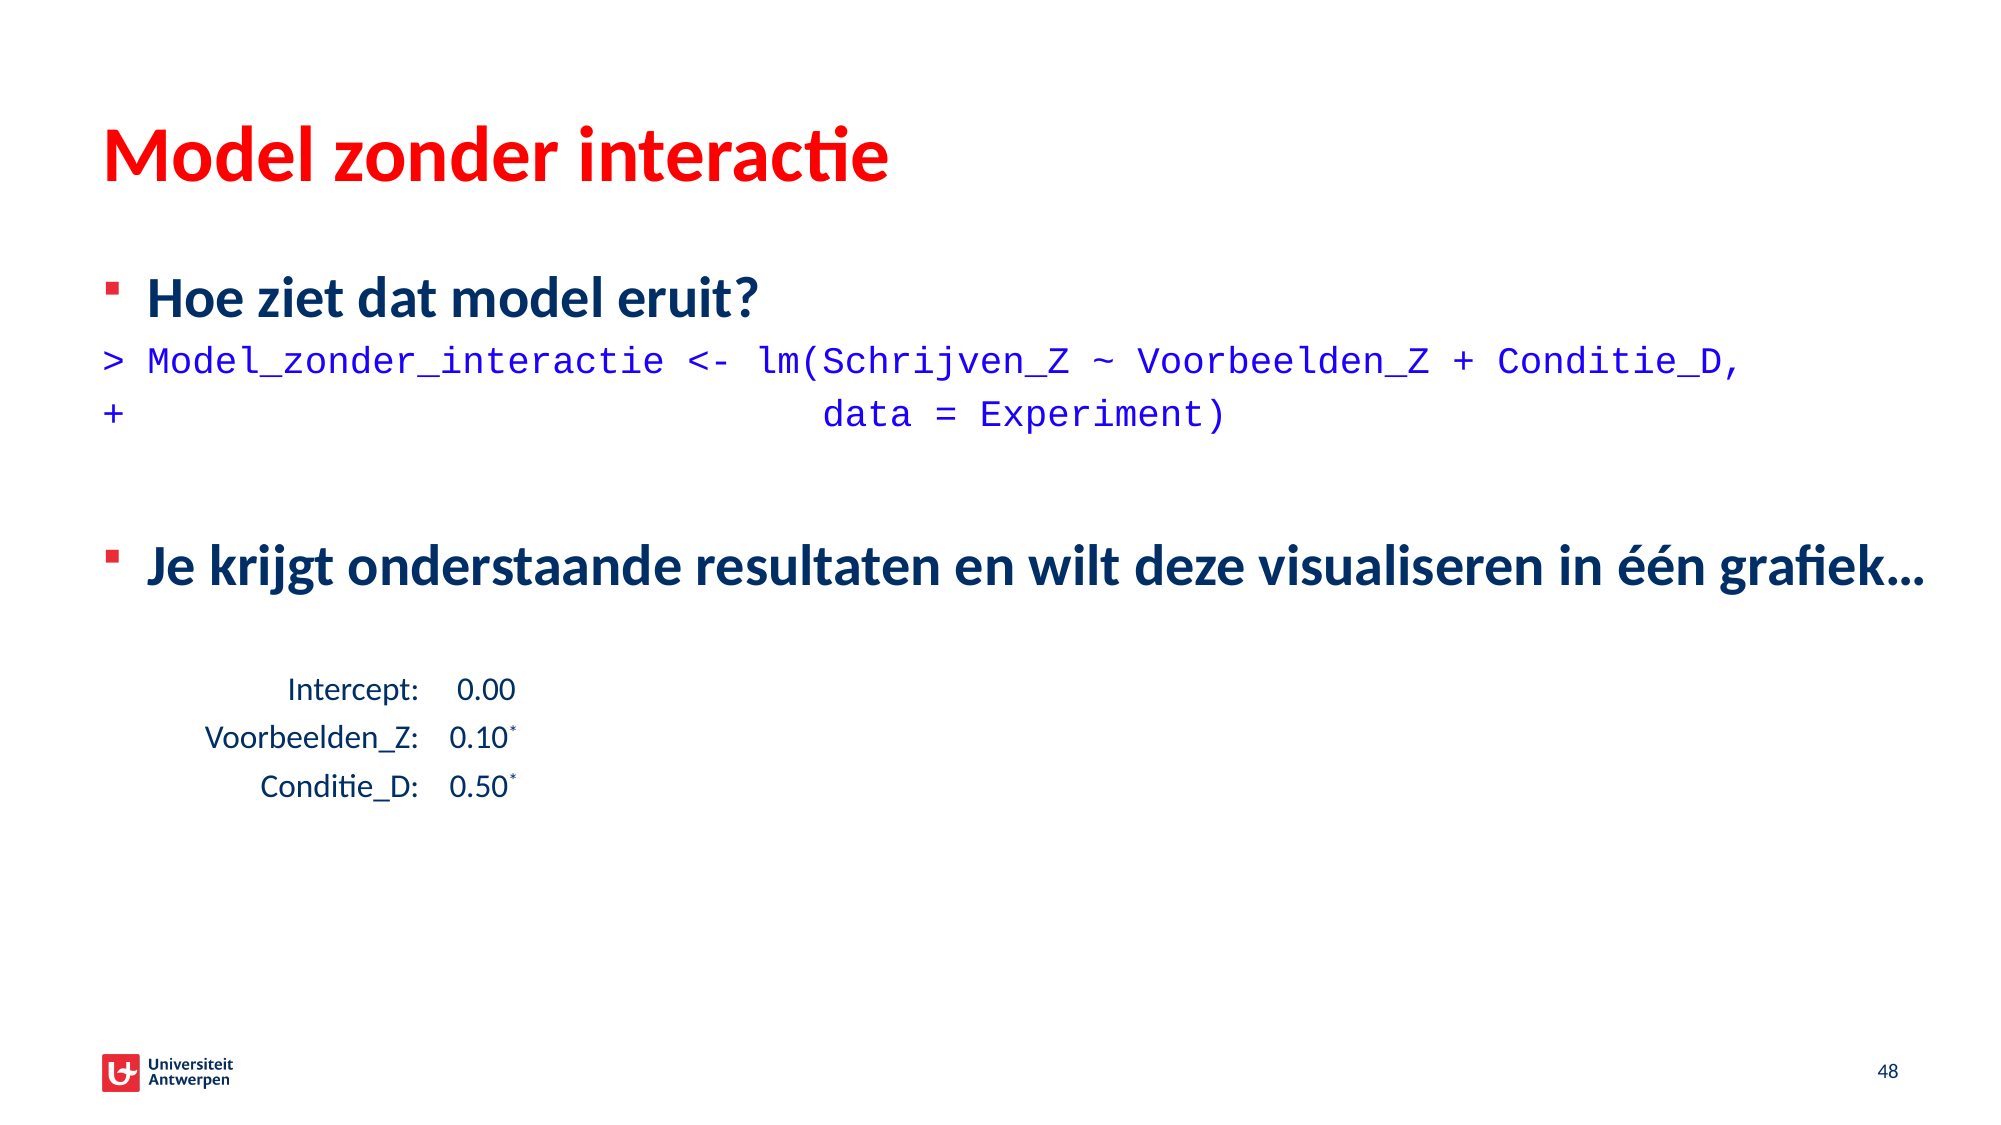

# Model zonder interactie
Hoe ziet dat model eruit?
> Model_zonder_interactie <- lm(Schrijven_Z ~ Voorbeelden_Z + Conditie_D,
+                               data = Experiment)

Je krijgt onderstaande resultaten en wilt deze visualiseren in één grafiek…

| Intercept: | 0.00 |
| --- | --- |
| Voorbeelden\_Z: | 0.10\* |
| Conditie\_D: | 0.50\* |
48